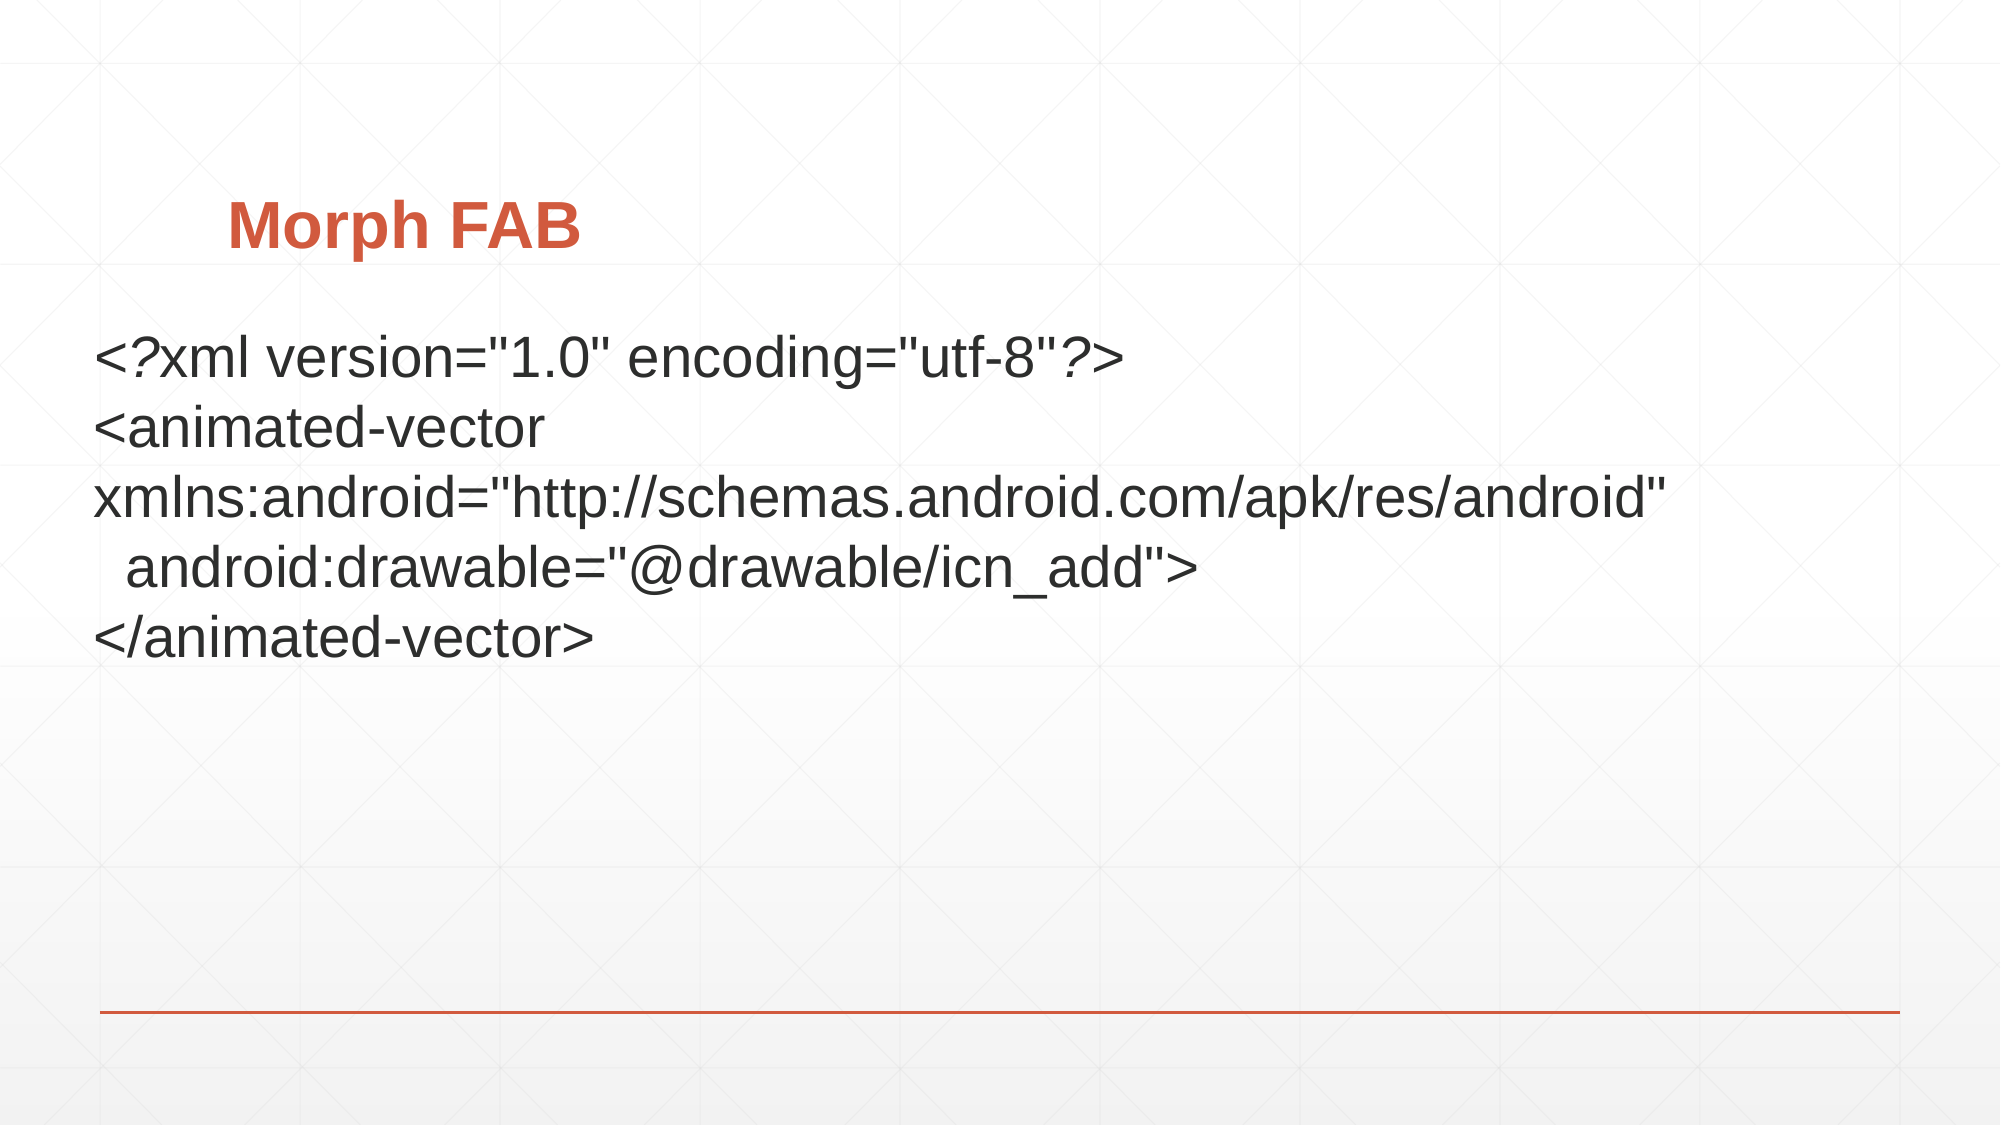

# Morph FAB
<?xml version="1.0" encoding="utf-8"?>
<animated-vector xmlns:android="http://schemas.android.com/apk/res/android"
  android:drawable="@drawable/icn_add">
</animated-vector>